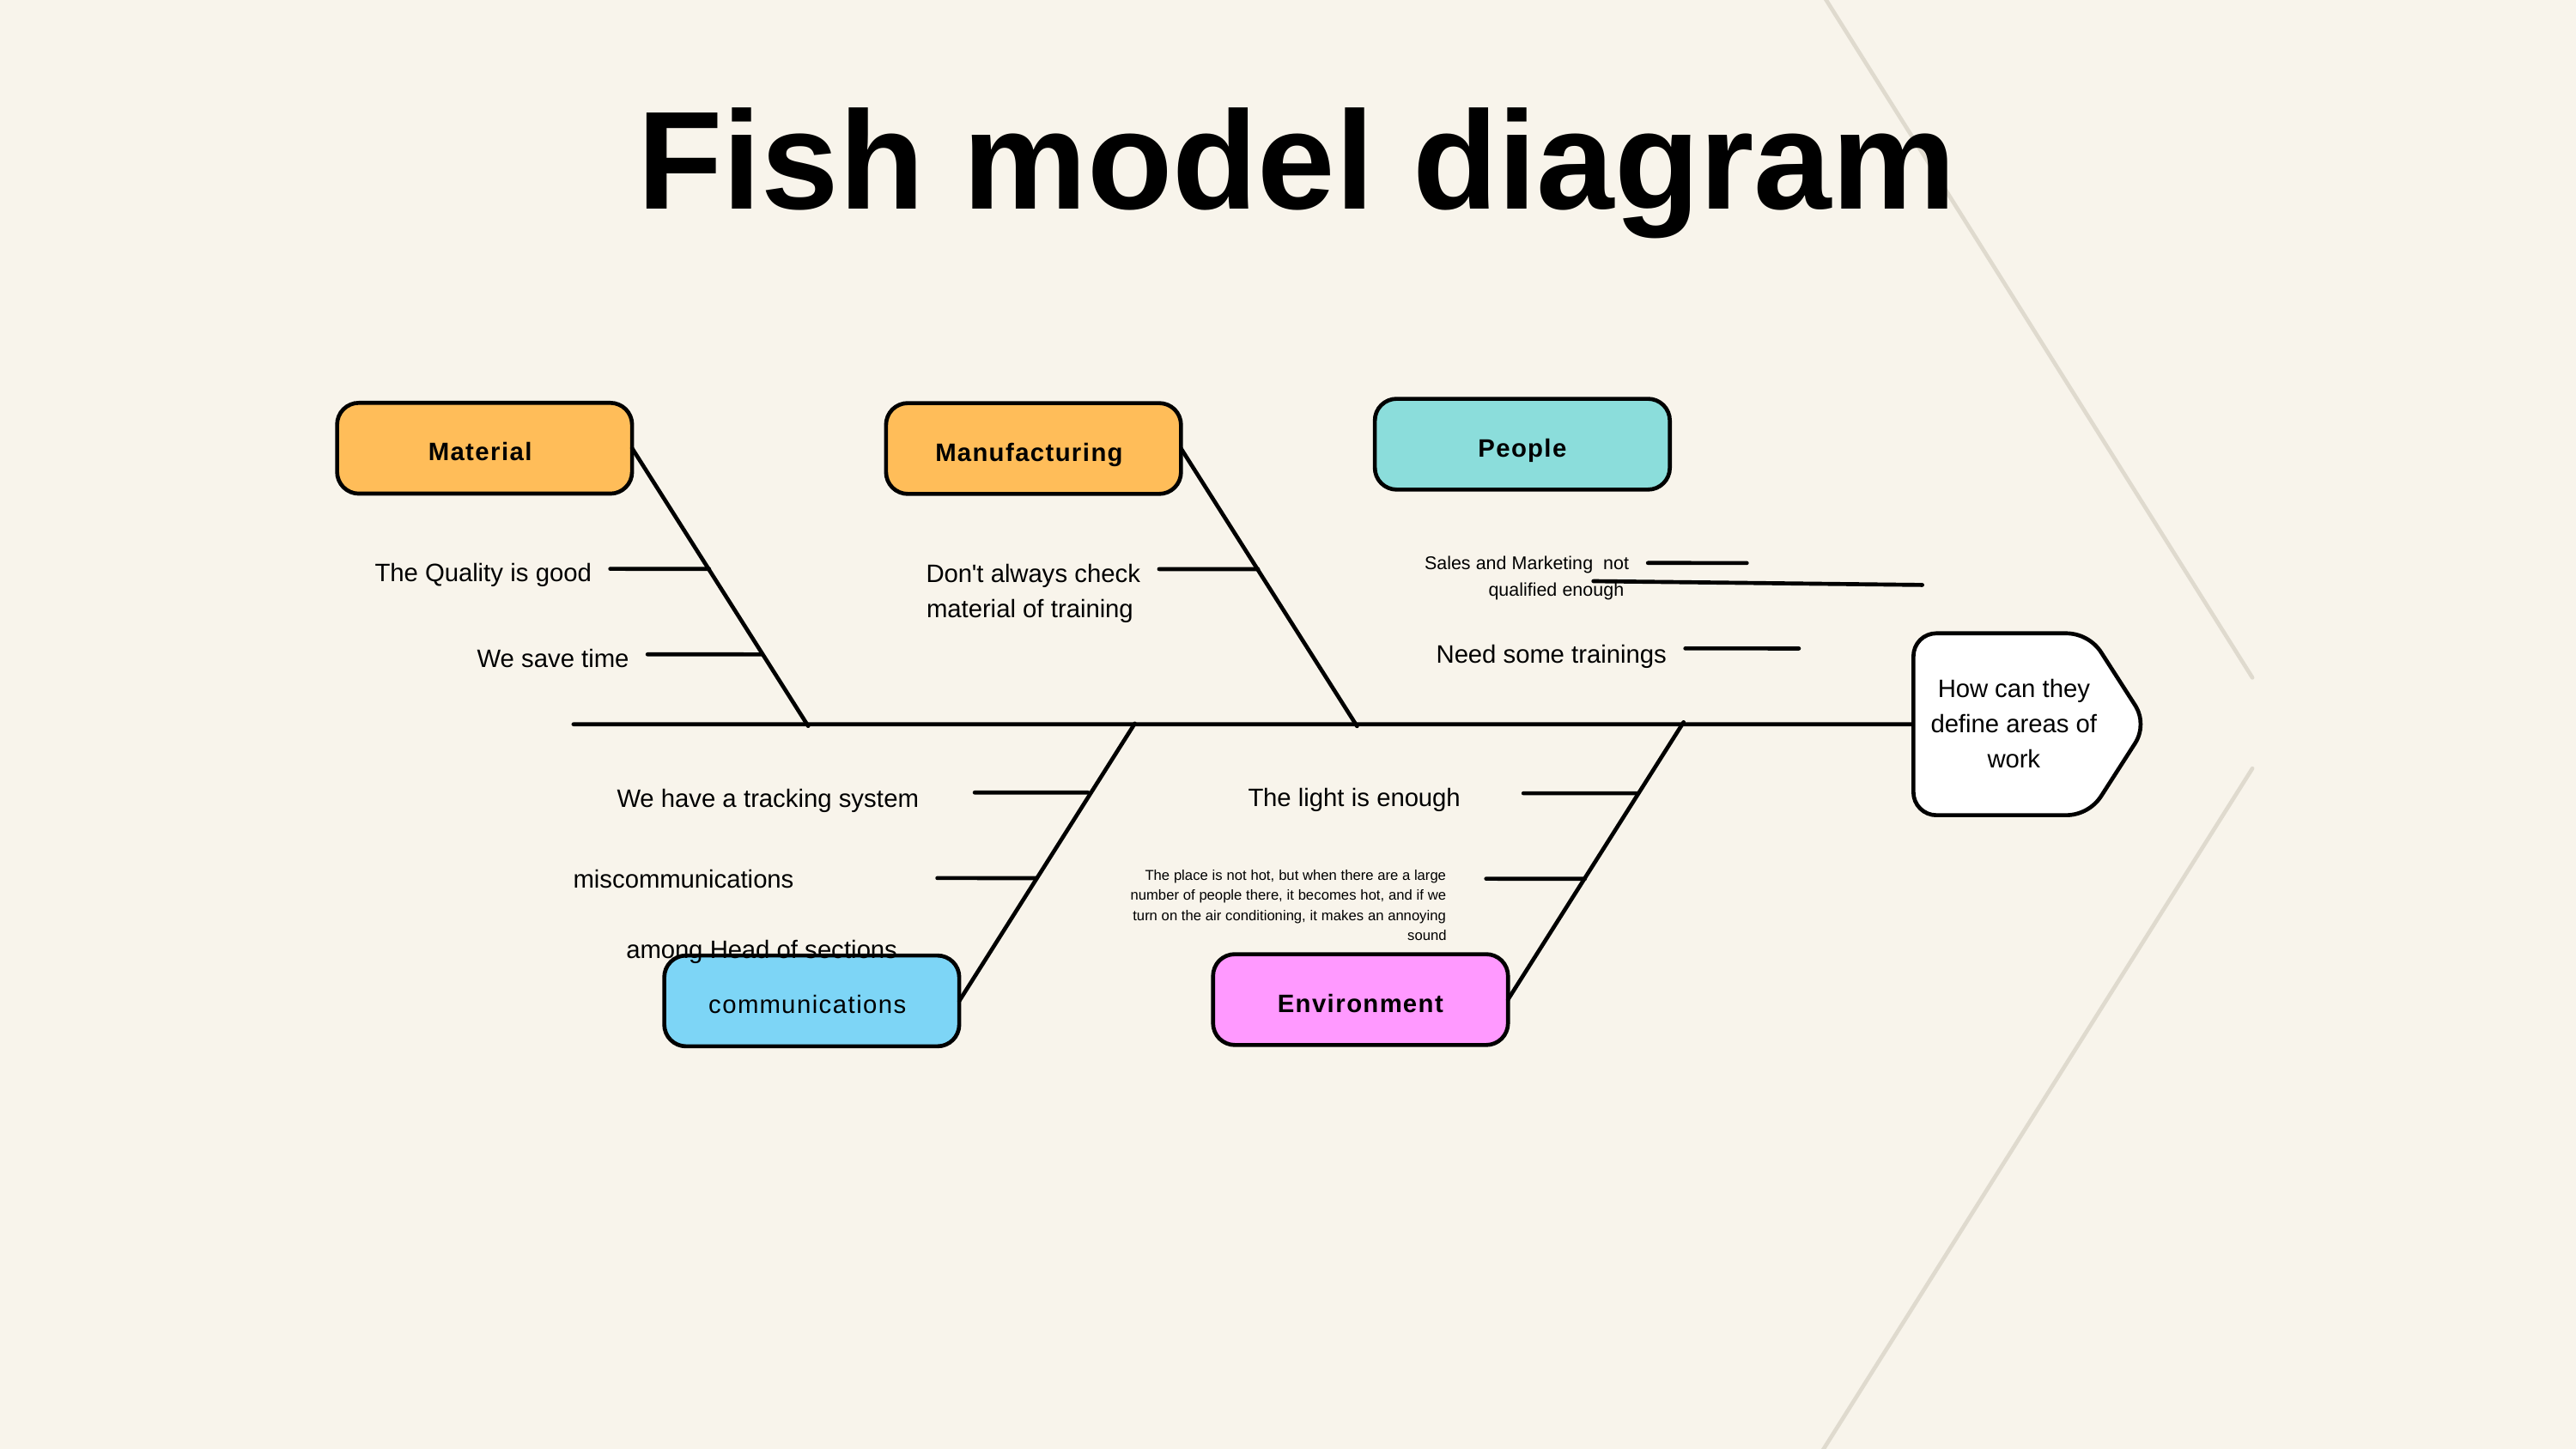

Fish model diagram

People

Material

Manufacturing

Sales and Marketing  not qualified enough
The Quality is good
Don't always check material of training

Need some trainings

How can they define areas of work
We save time

The light is enough
We have a tracking system

miscommunications
among Head of sections
The place is not hot, but when there are a large number of people there, it becomes hot, and if we turn on the air conditioning, it makes an annoying sound

Environment

communications